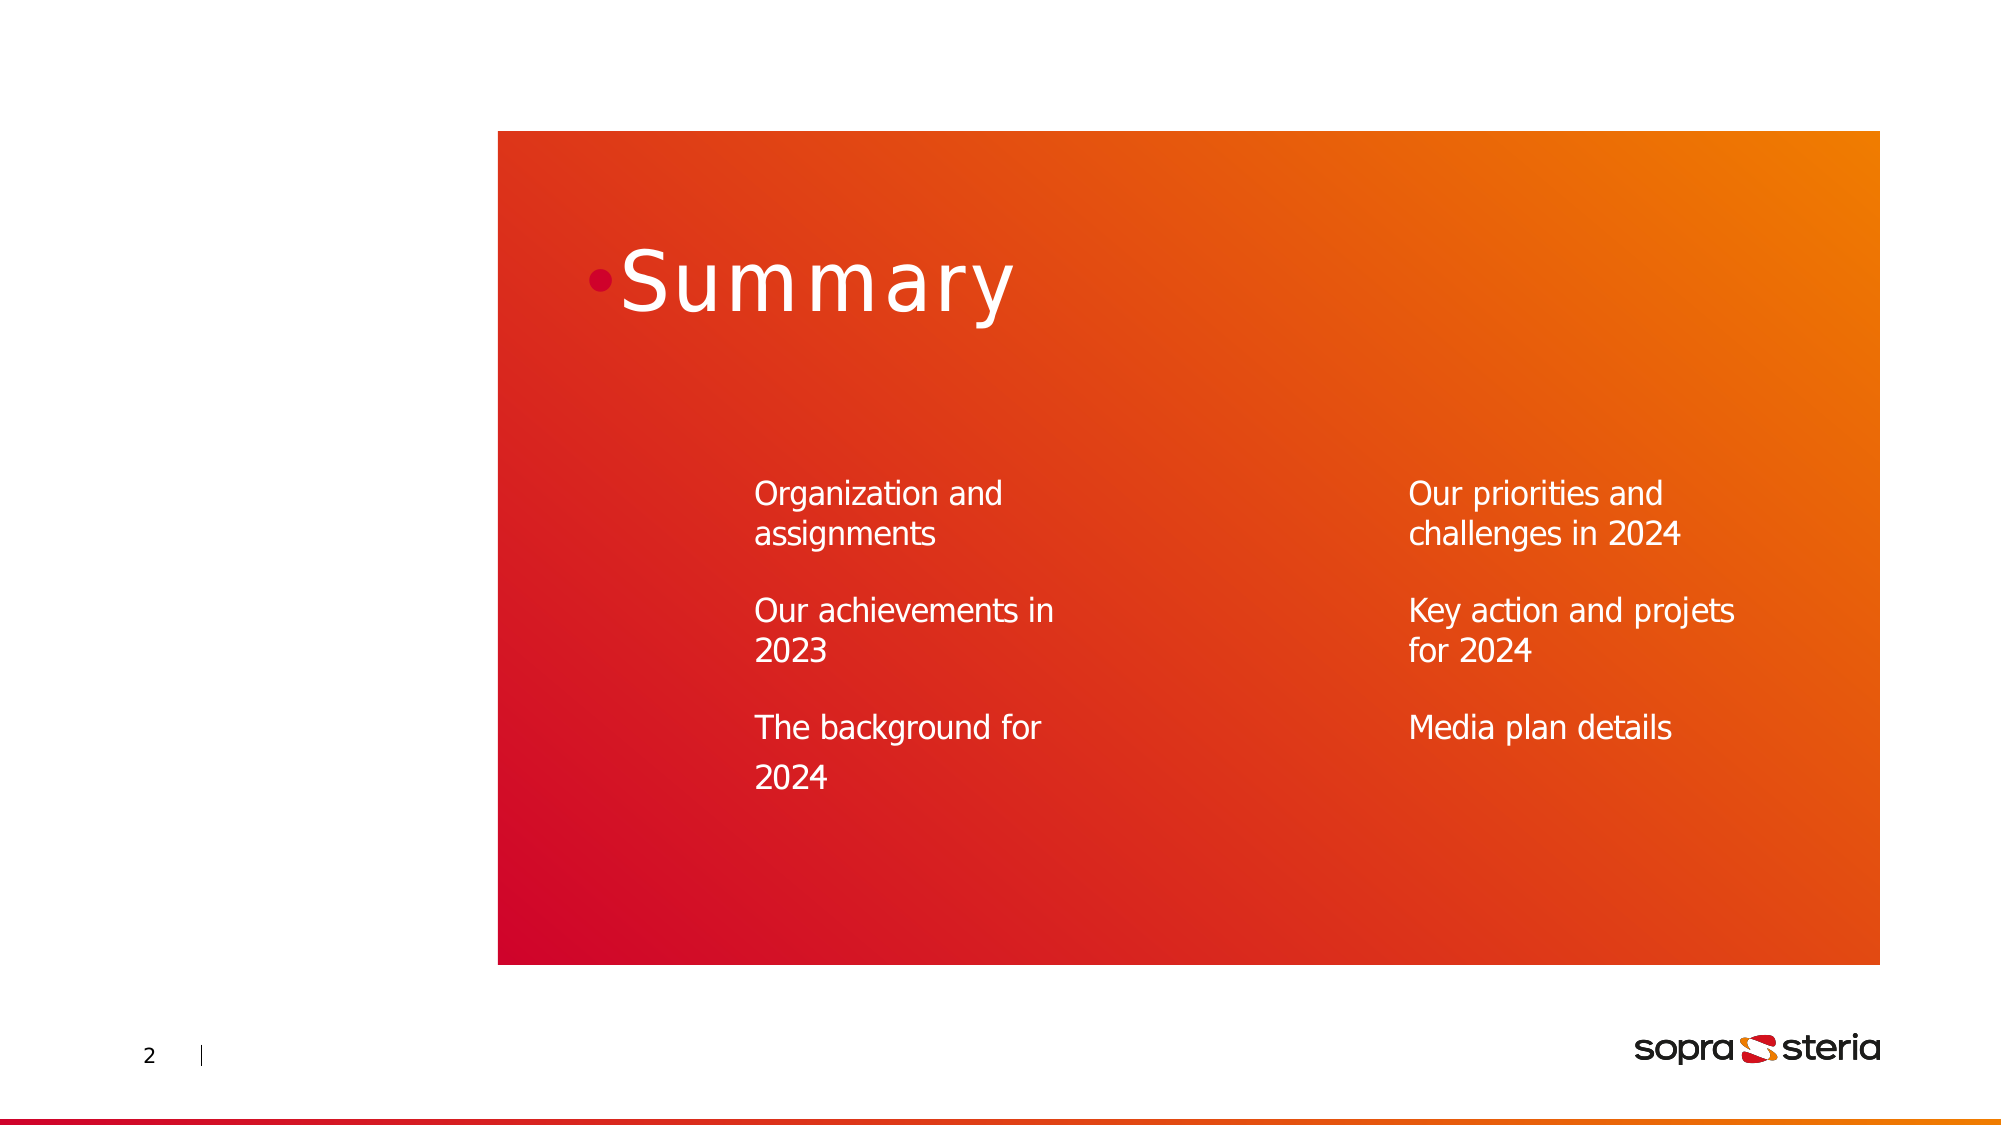

Summary

Our priorities and challenges in 2024
Organization and assignments

Key action and projets for 2024
Our achievements in 2023

Media plan details
The background for
2024